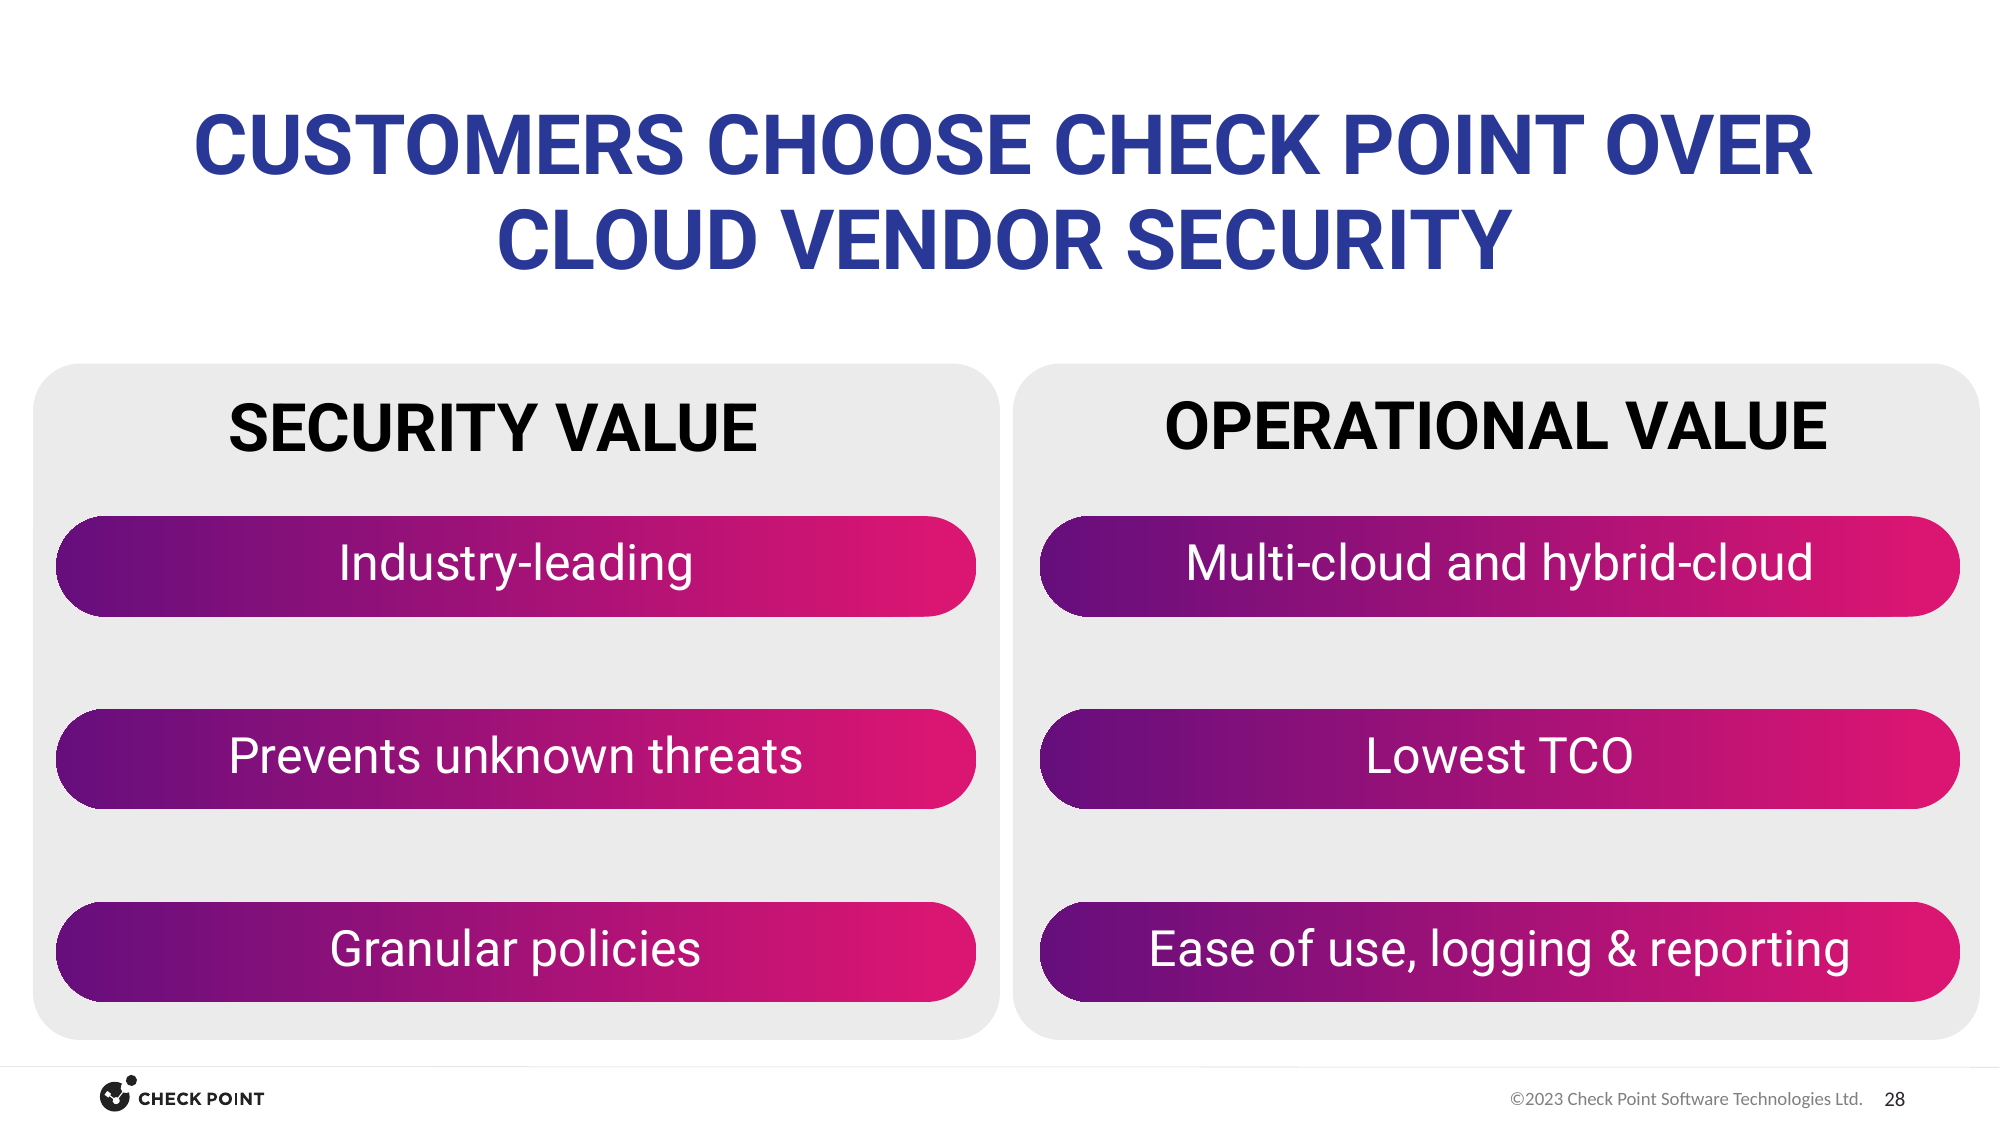

CUSTOMERS CHOOSE CHECK POINT OVER CLOUD VENDOR SECURITY

OPERATIONAL VALUE
SECURITY VALUE
Industry-leading
Multi-cloud and hybrid-cloud
Prevents unknown threats
Lowest TCO
Granular policies
Ease of use, logging & reporting